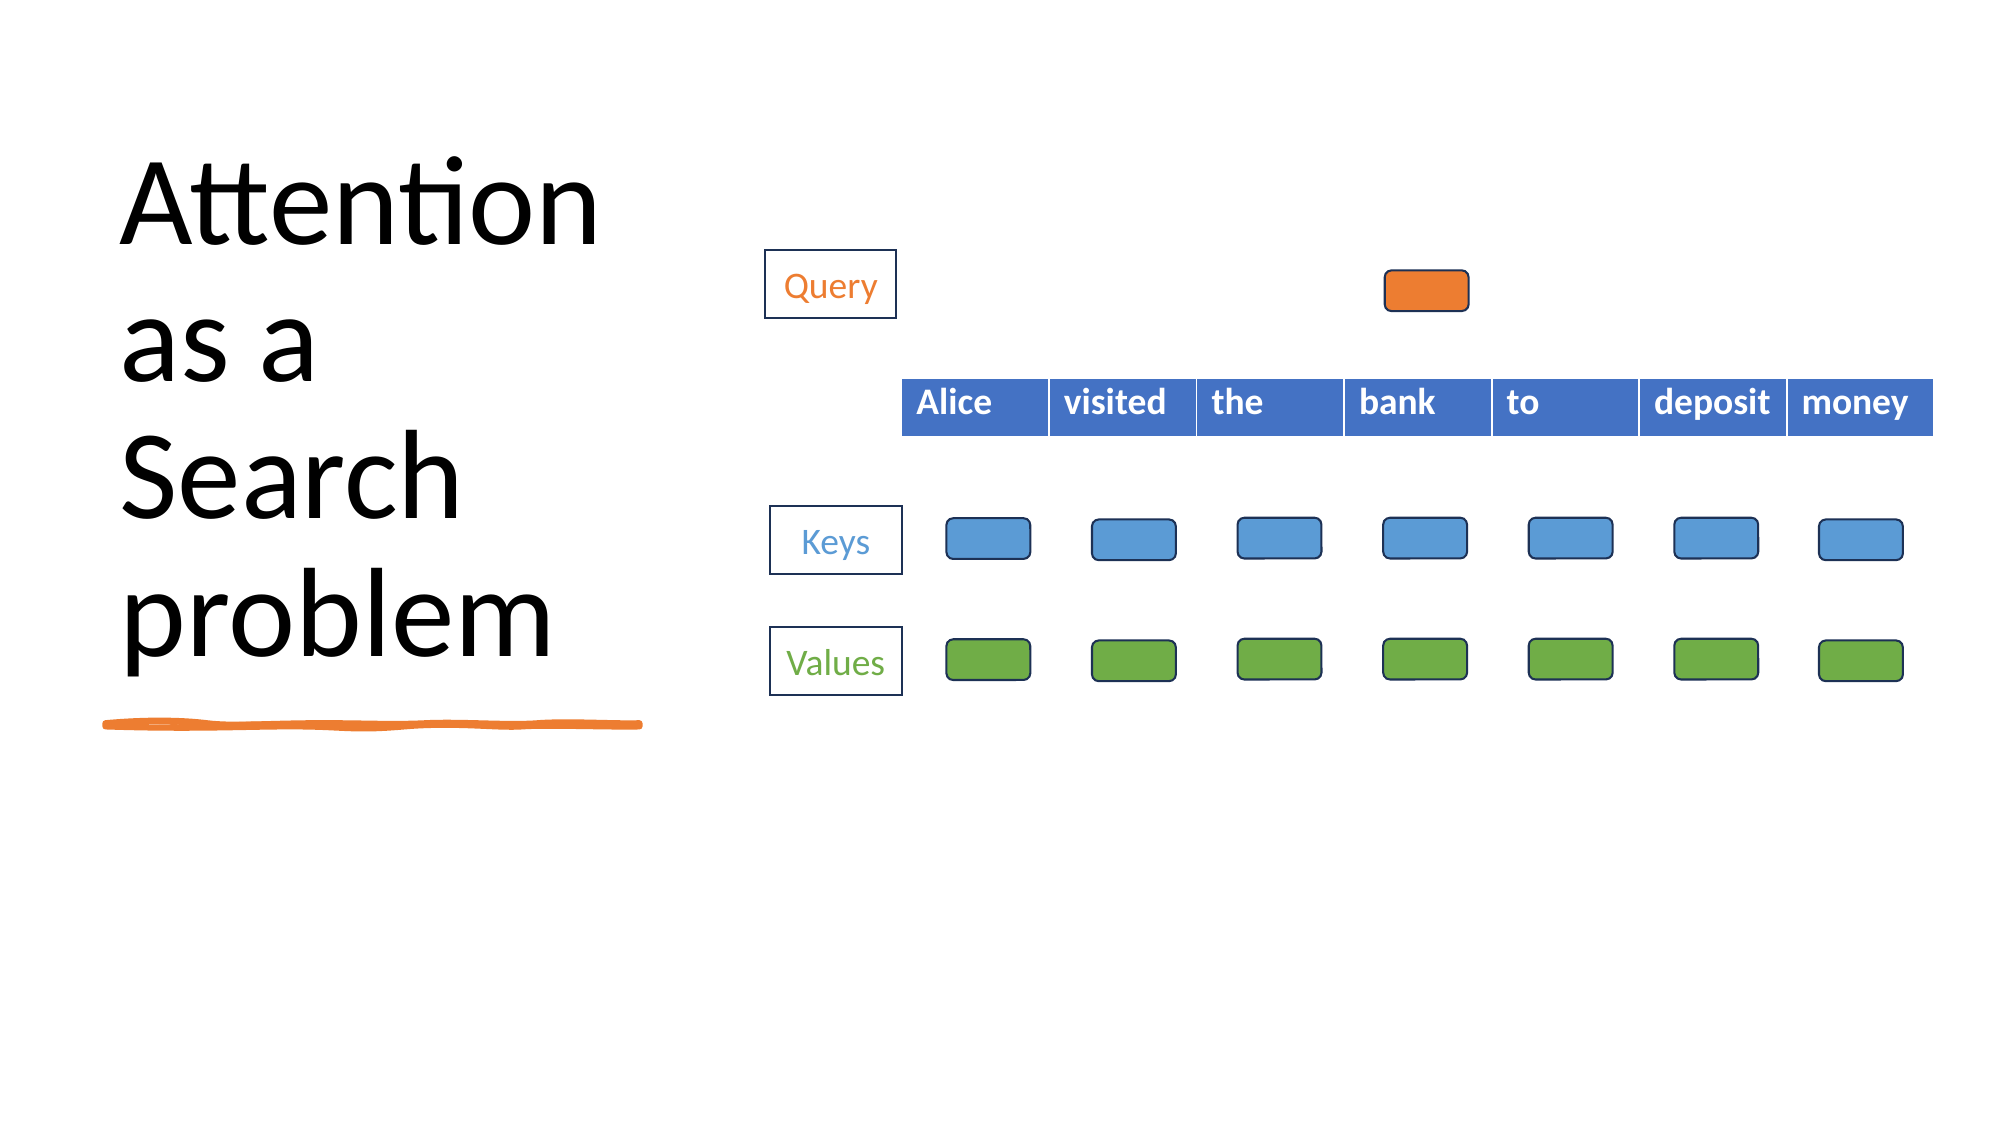

# Attention as a Search problem
Query

| Alice | visited | the | bank | to | deposit | money |
| --- | --- | --- | --- | --- | --- | --- |
Keys

Values